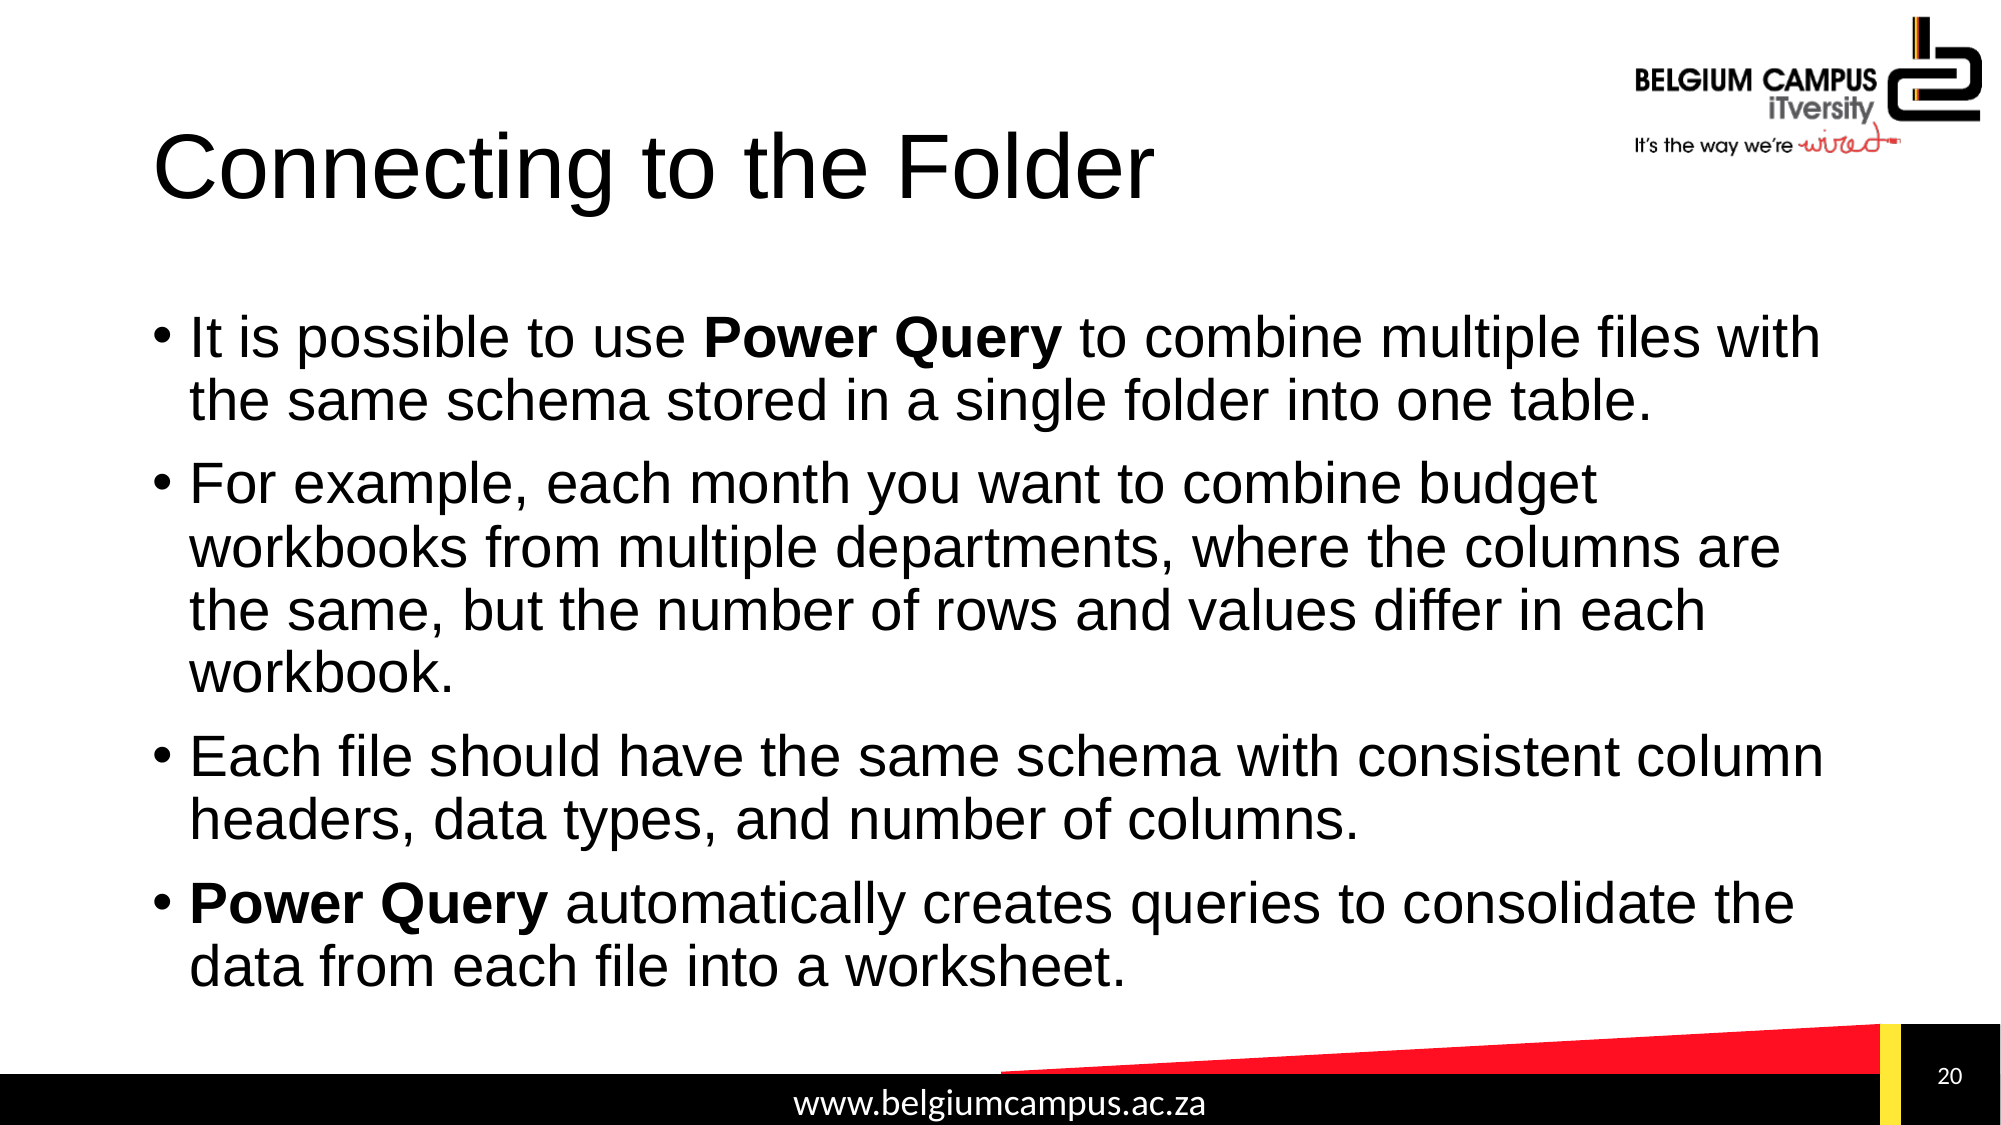

# Connecting to the Folder
It is possible to use Power Query to combine multiple files with the same schema stored in a single folder into one table.
For example, each month you want to combine budget workbooks from multiple departments, where the columns are the same, but the number of rows and values differ in each workbook.
Each file should have the same schema with consistent column headers, data types, and number of columns.
Power Query automatically creates queries to consolidate the data from each file into a worksheet.